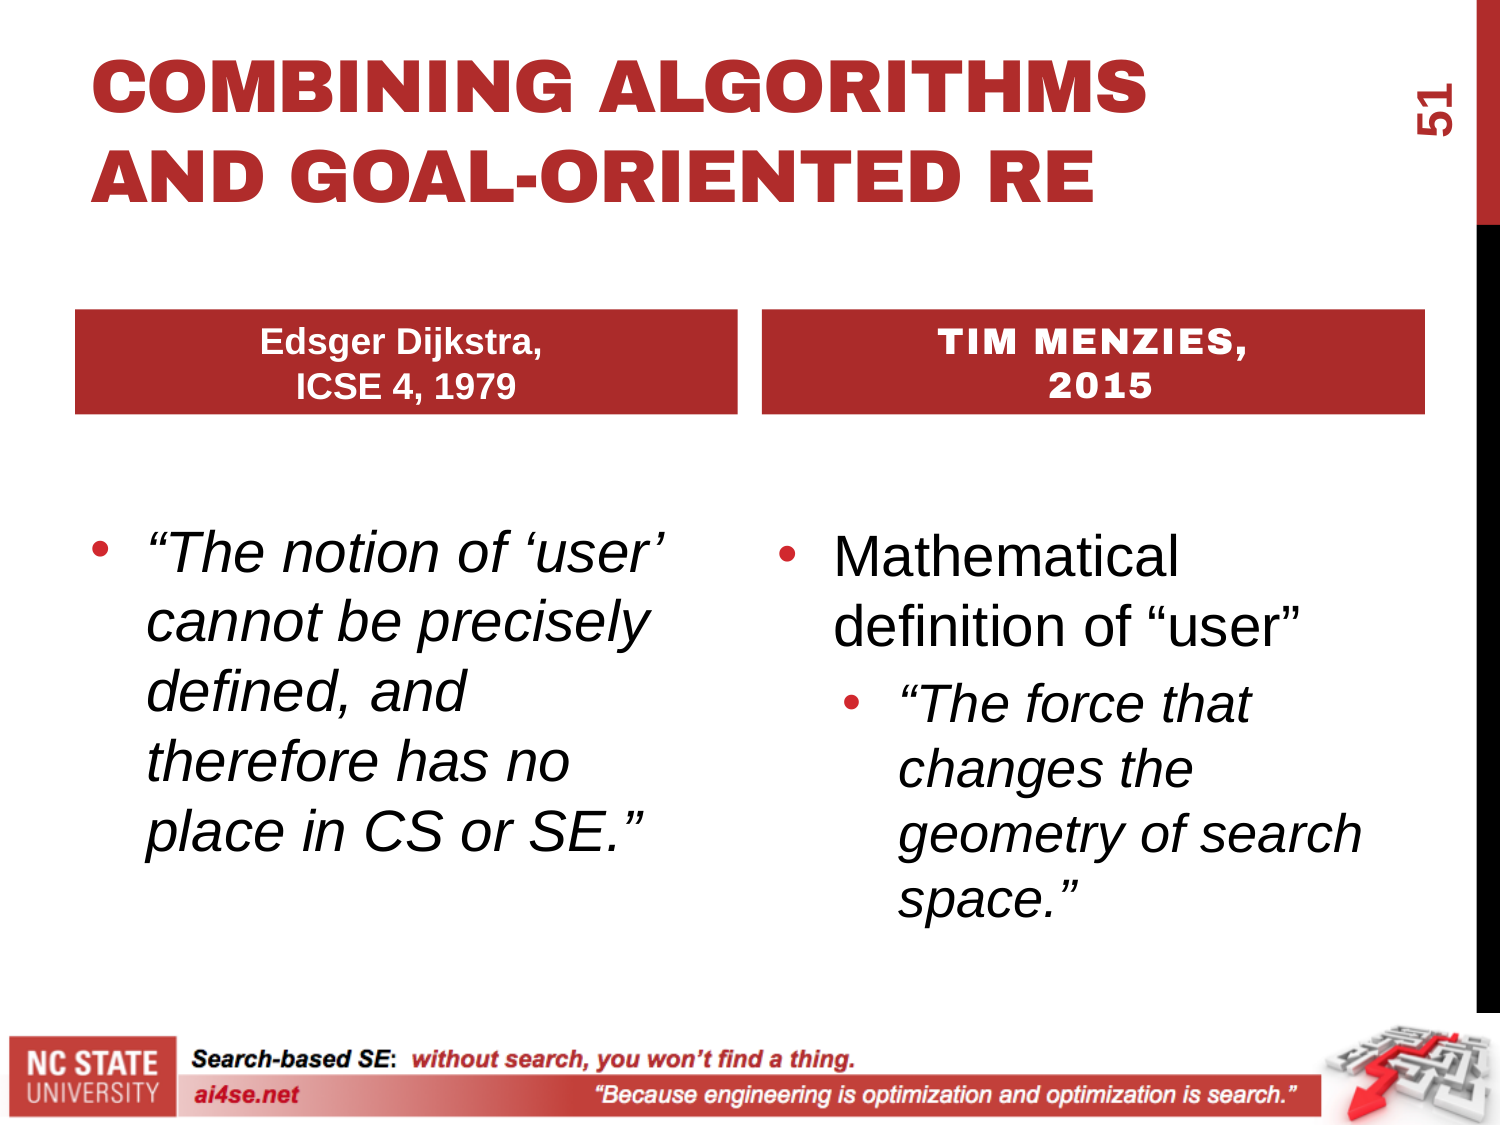

# Combining algorithms and goal-oriented RE
51
Edsger Dijkstra,
ICSE 4, 1979
Tim Menzies,
 2015

“The notion of ‘user’ cannot be precisely defined, and  therefore has no place in CS or SE.”

Mathematical definition of “user”
“The force that changes the geometry of search space.”